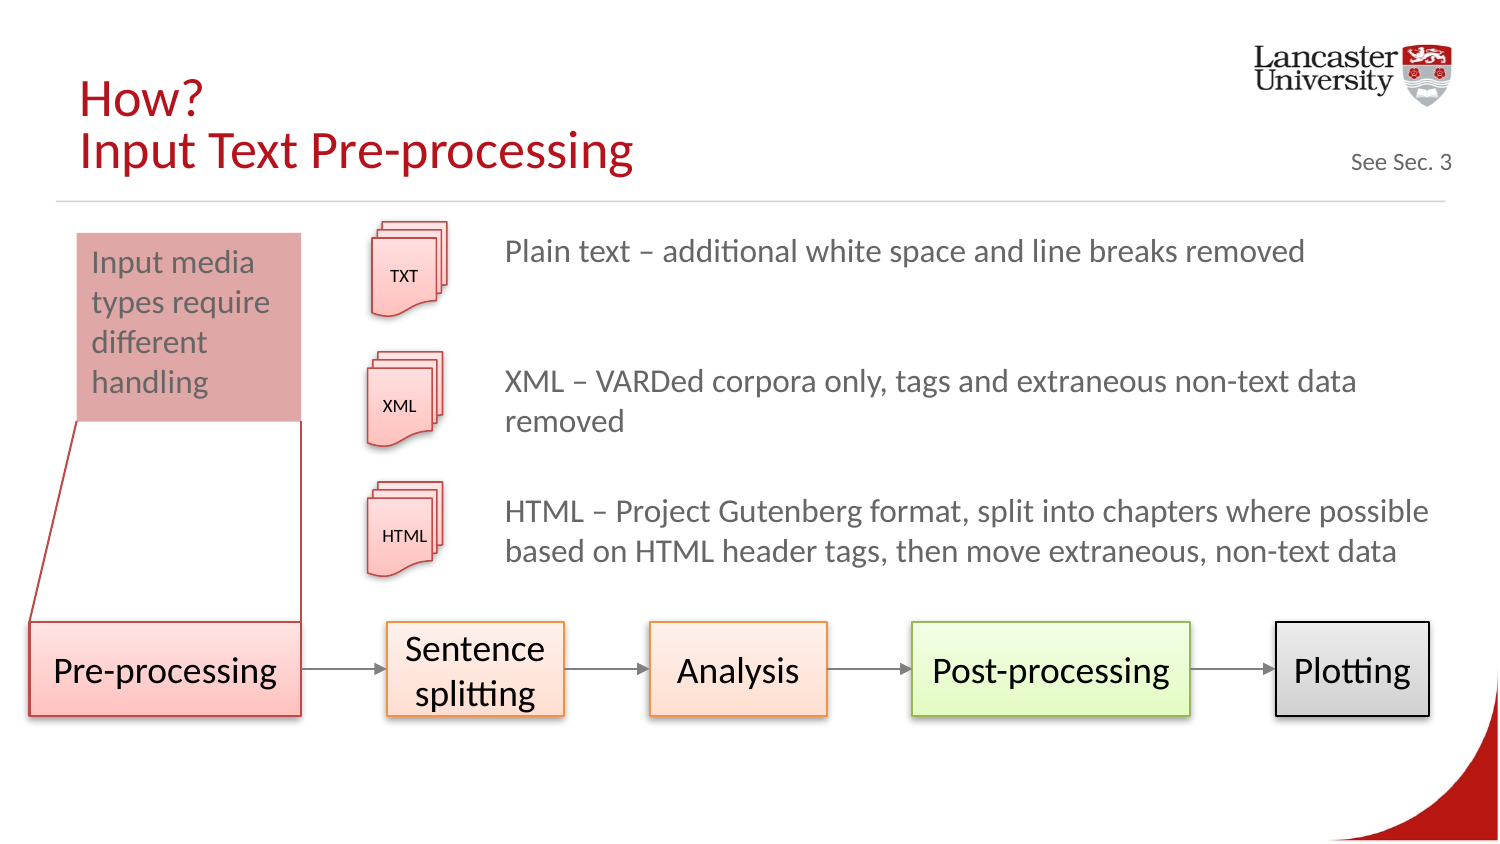

# How? Input Text Pre-processing
See Sec. 3
TXT
Plain text – additional white space and line breaks removed
Input media types require different handling
XML
XML – VARDed corpora only, tags and extraneous non-text data removed
HTML
HTML – Project Gutenberg format, split into chapters where possible based on HTML header tags, then move extraneous, non-text data
Pre-processing
Post-processing
Plotting
Sentence splitting
Analysis